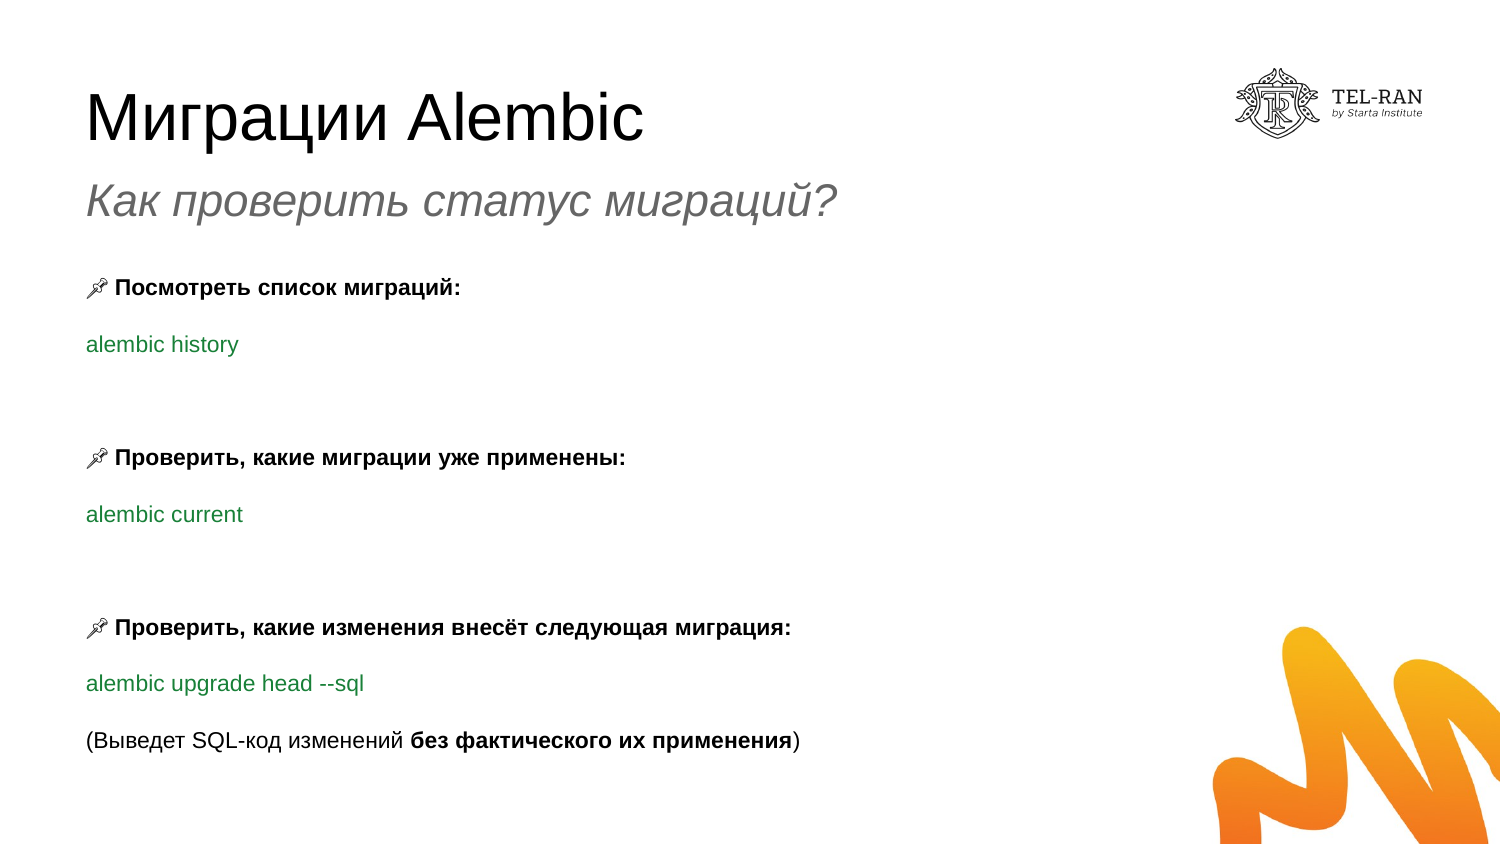

# Миграции Alembic
Как проверить статус миграций?
📌 Посмотреть список миграций:
alembic history

📌 Проверить, какие миграции уже применены:
alembic current

📌 Проверить, какие изменения внесёт следующая миграция:
alembic upgrade head --sql
(Выведет SQL-код изменений без фактического их применения)